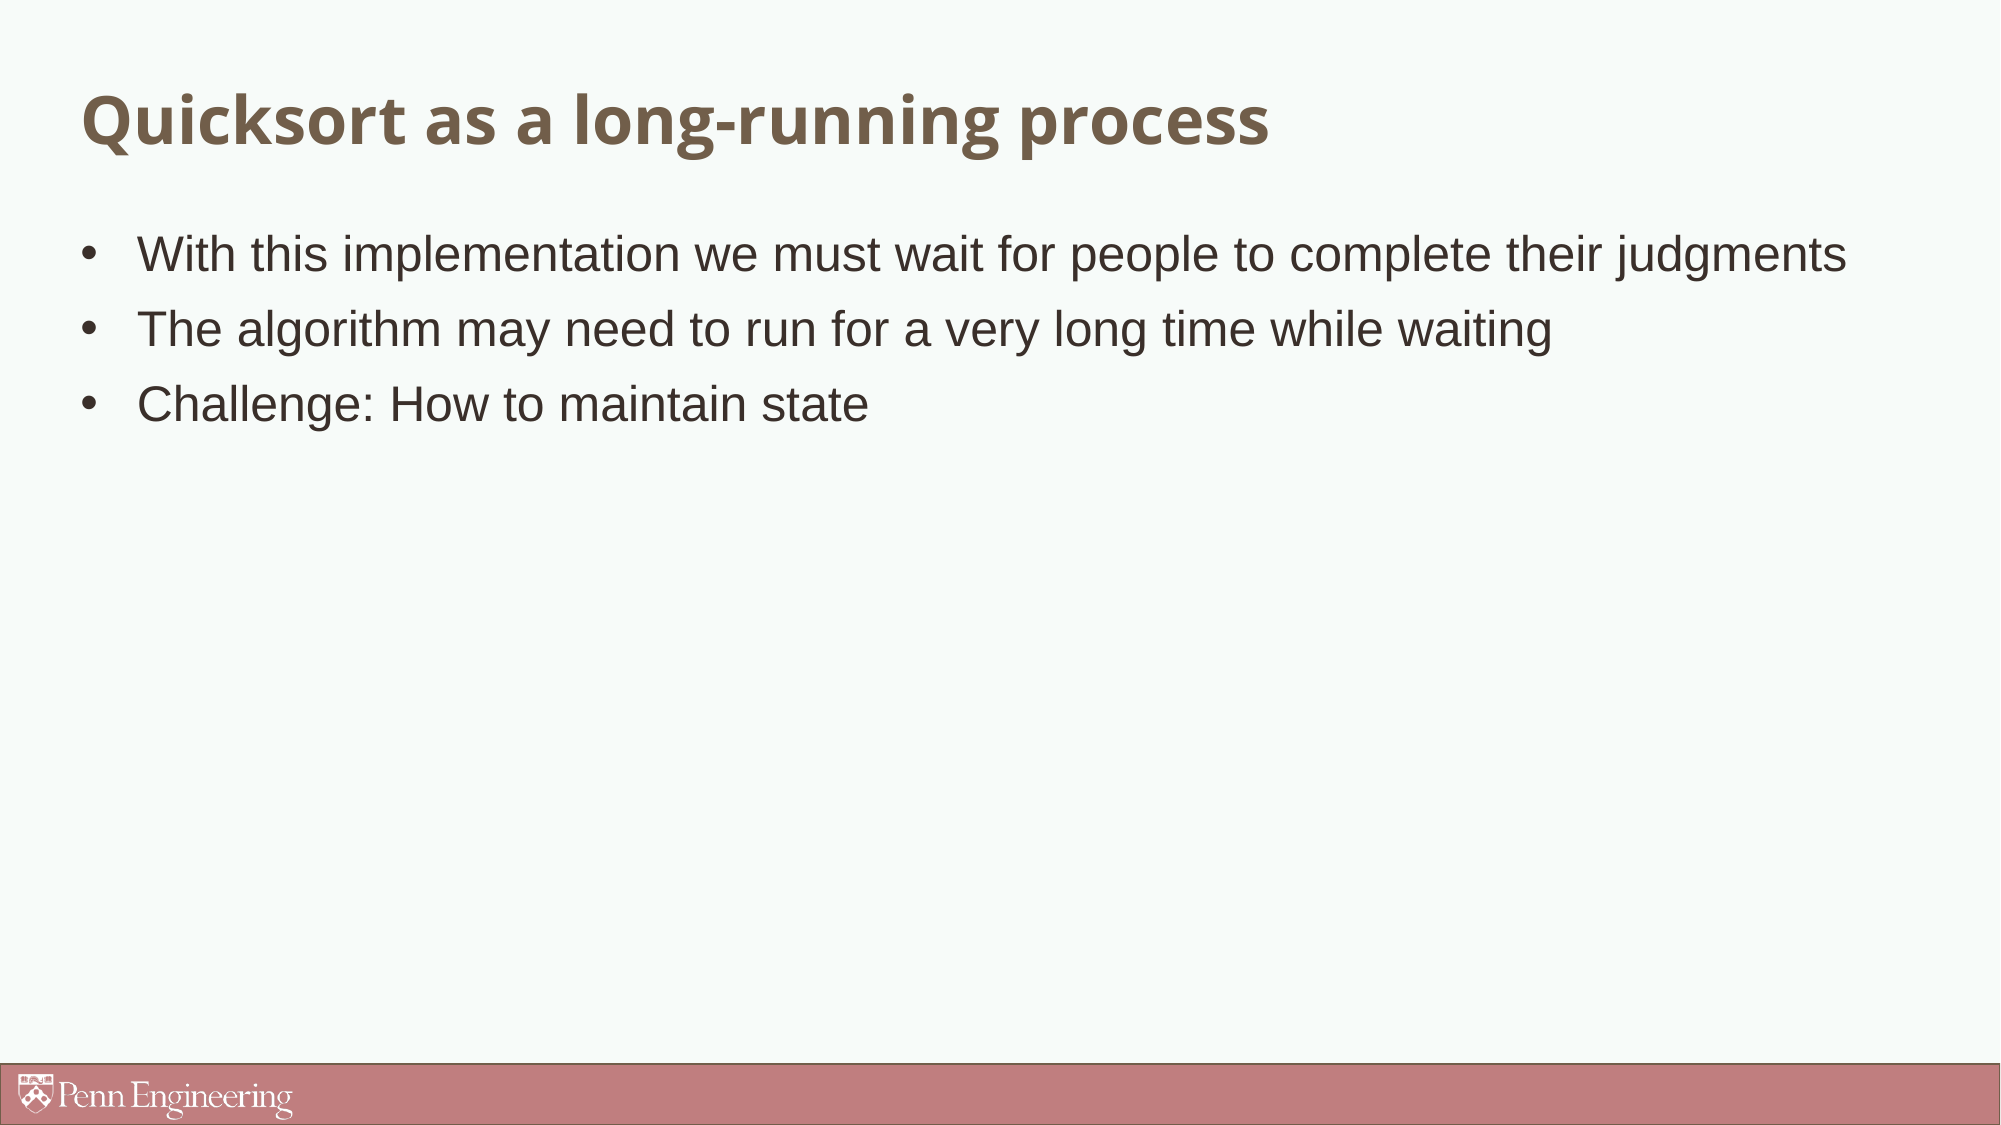

# Quicksort as a long-running process
With this implementation we must wait for people to complete their judgments
The algorithm may need to run for a very long time while waiting
Challenge: How to maintain state